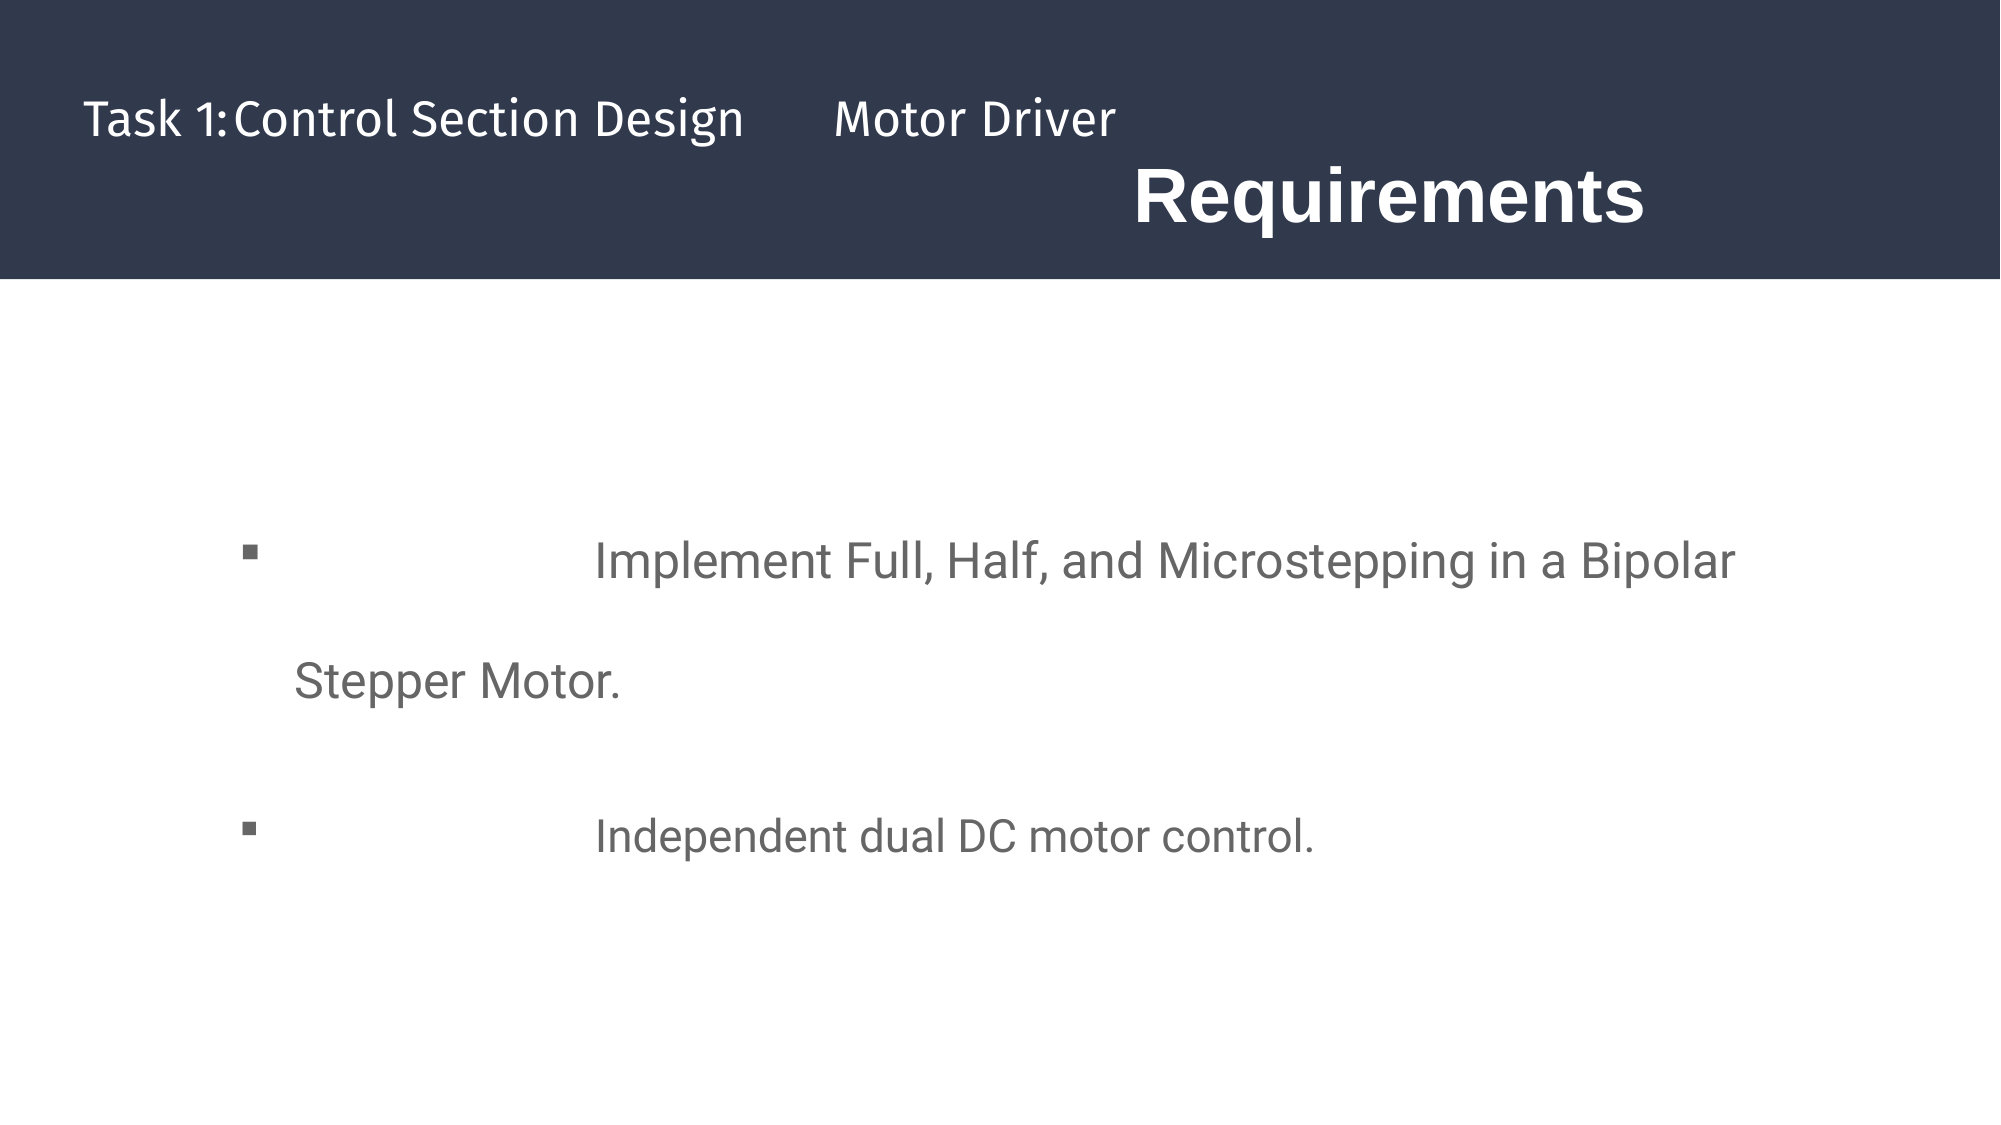

# Task 1:	Control Section Design 	Motor Driver
		Requirements
	Implement Full, Half, and Microstepping in a Bipolar Stepper Motor.
 	Independent dual DC motor control.